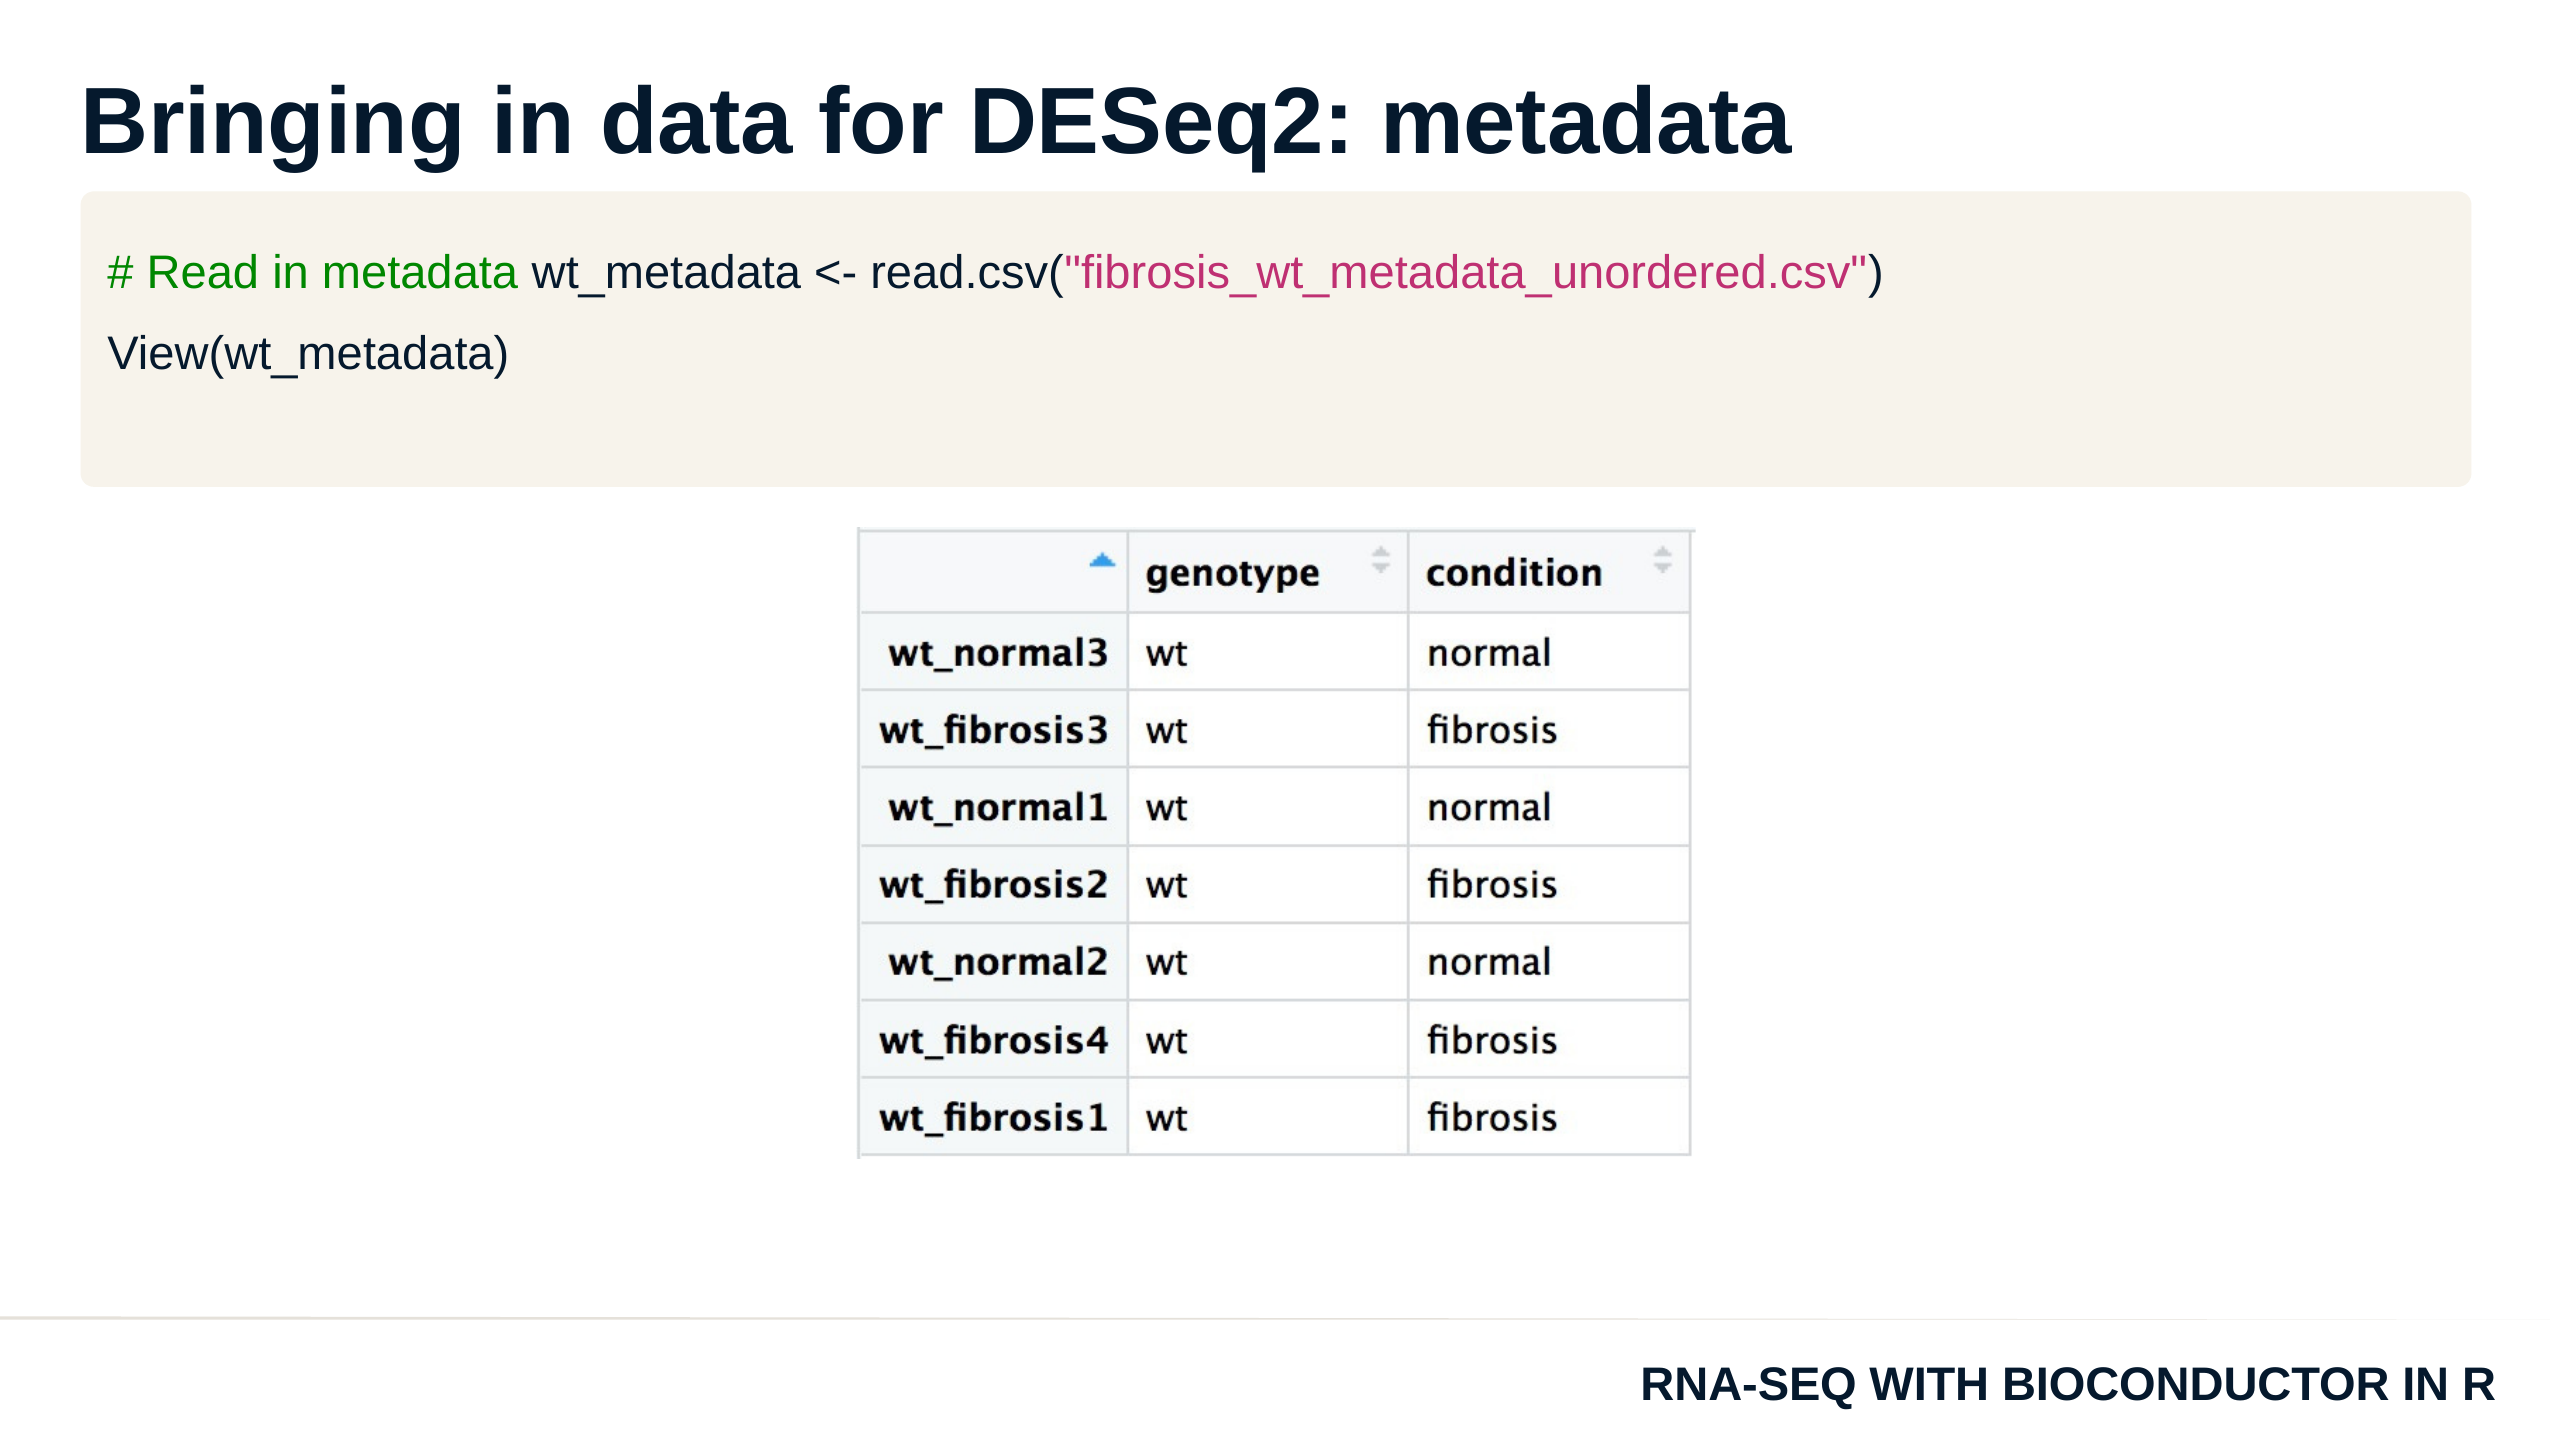

Bringing in data for DESeq2: metadata
# Read in metadata wt_metadata <- read.csv("fibrosis_wt_metadata_unordered.csv") View(wt_metadata)

RNA-SEQ WITH BIOCONDUCTOR IN R